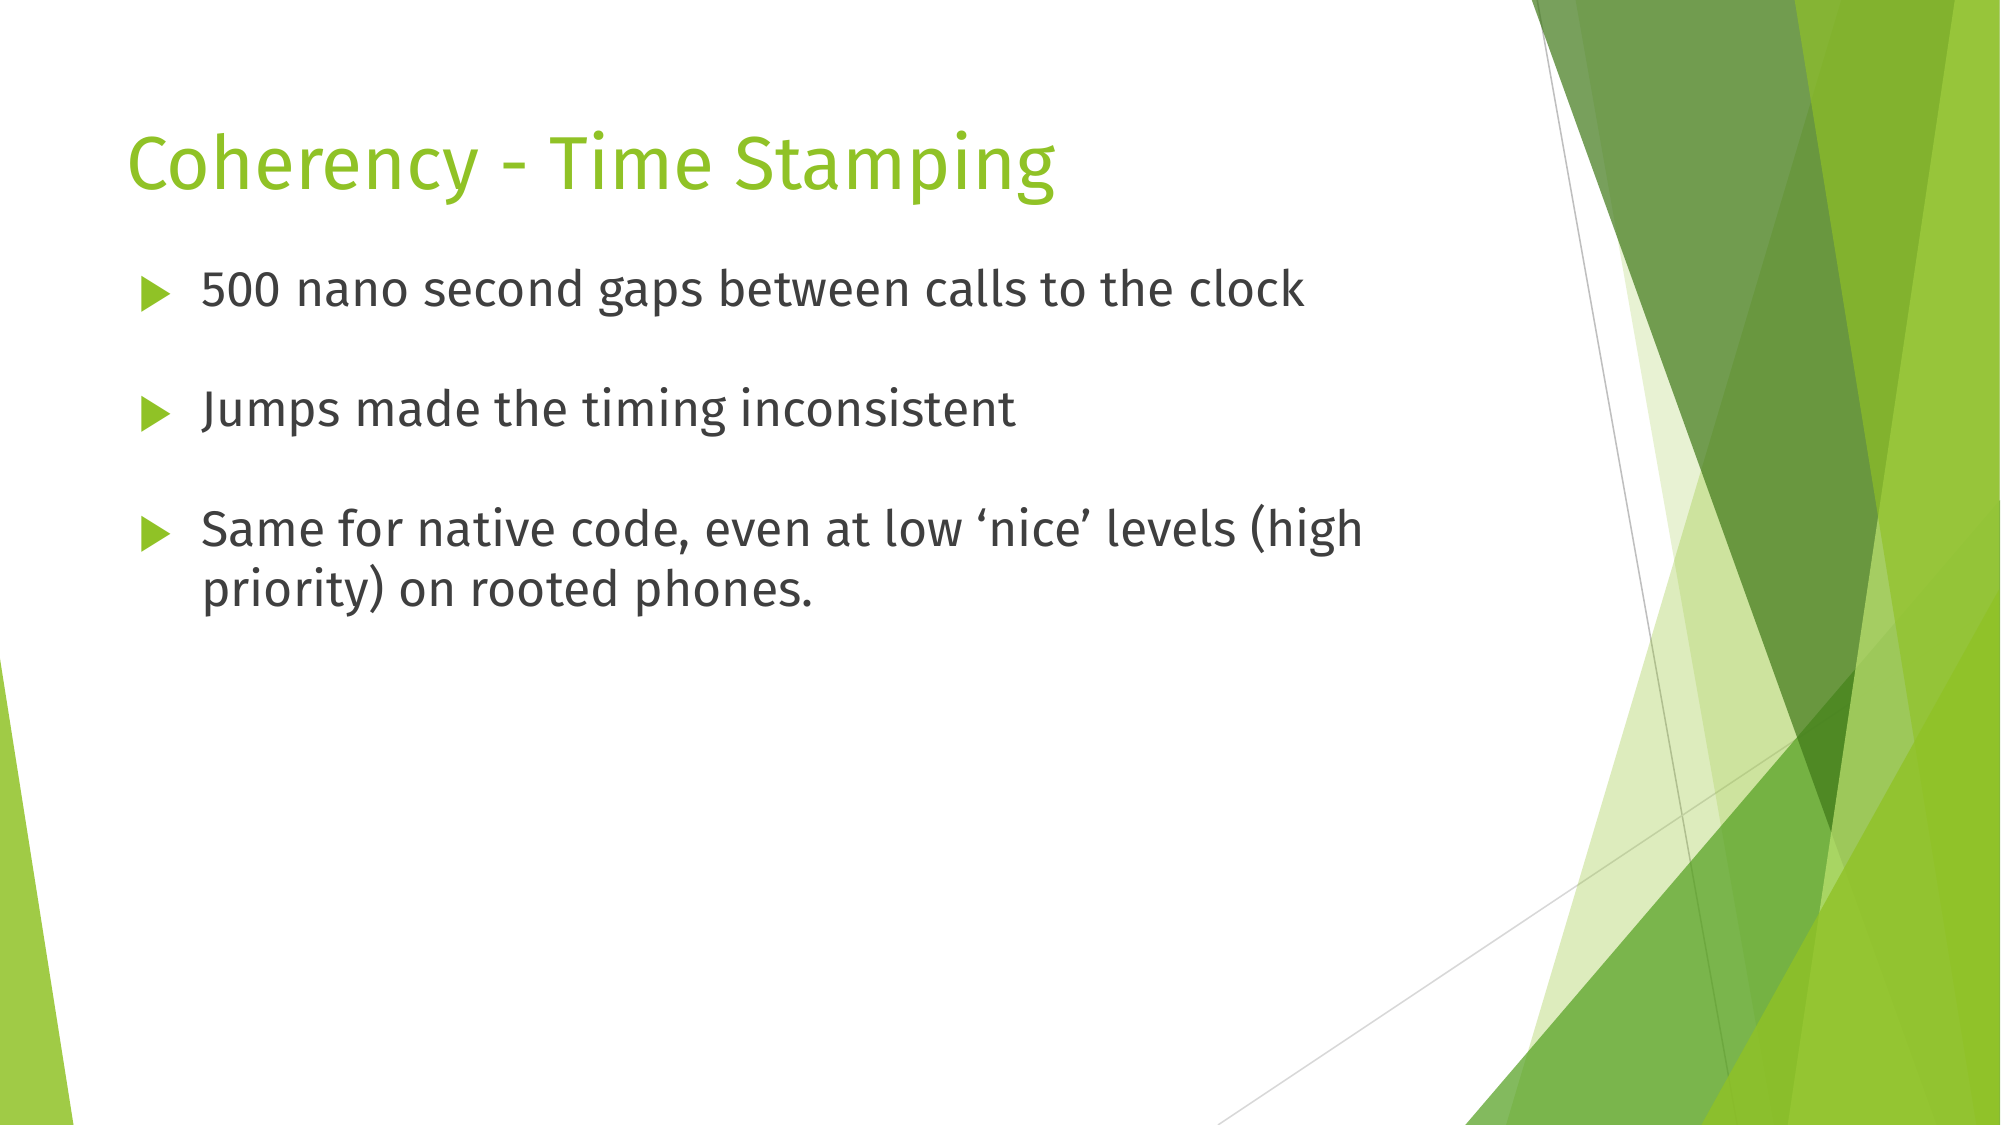

# Coherency - Time Stamping
500 nano second gaps between calls to the clock

Jumps made the timing inconsistent

Same for native code, even at low ‘nice’ levels (high priority) on rooted phones.